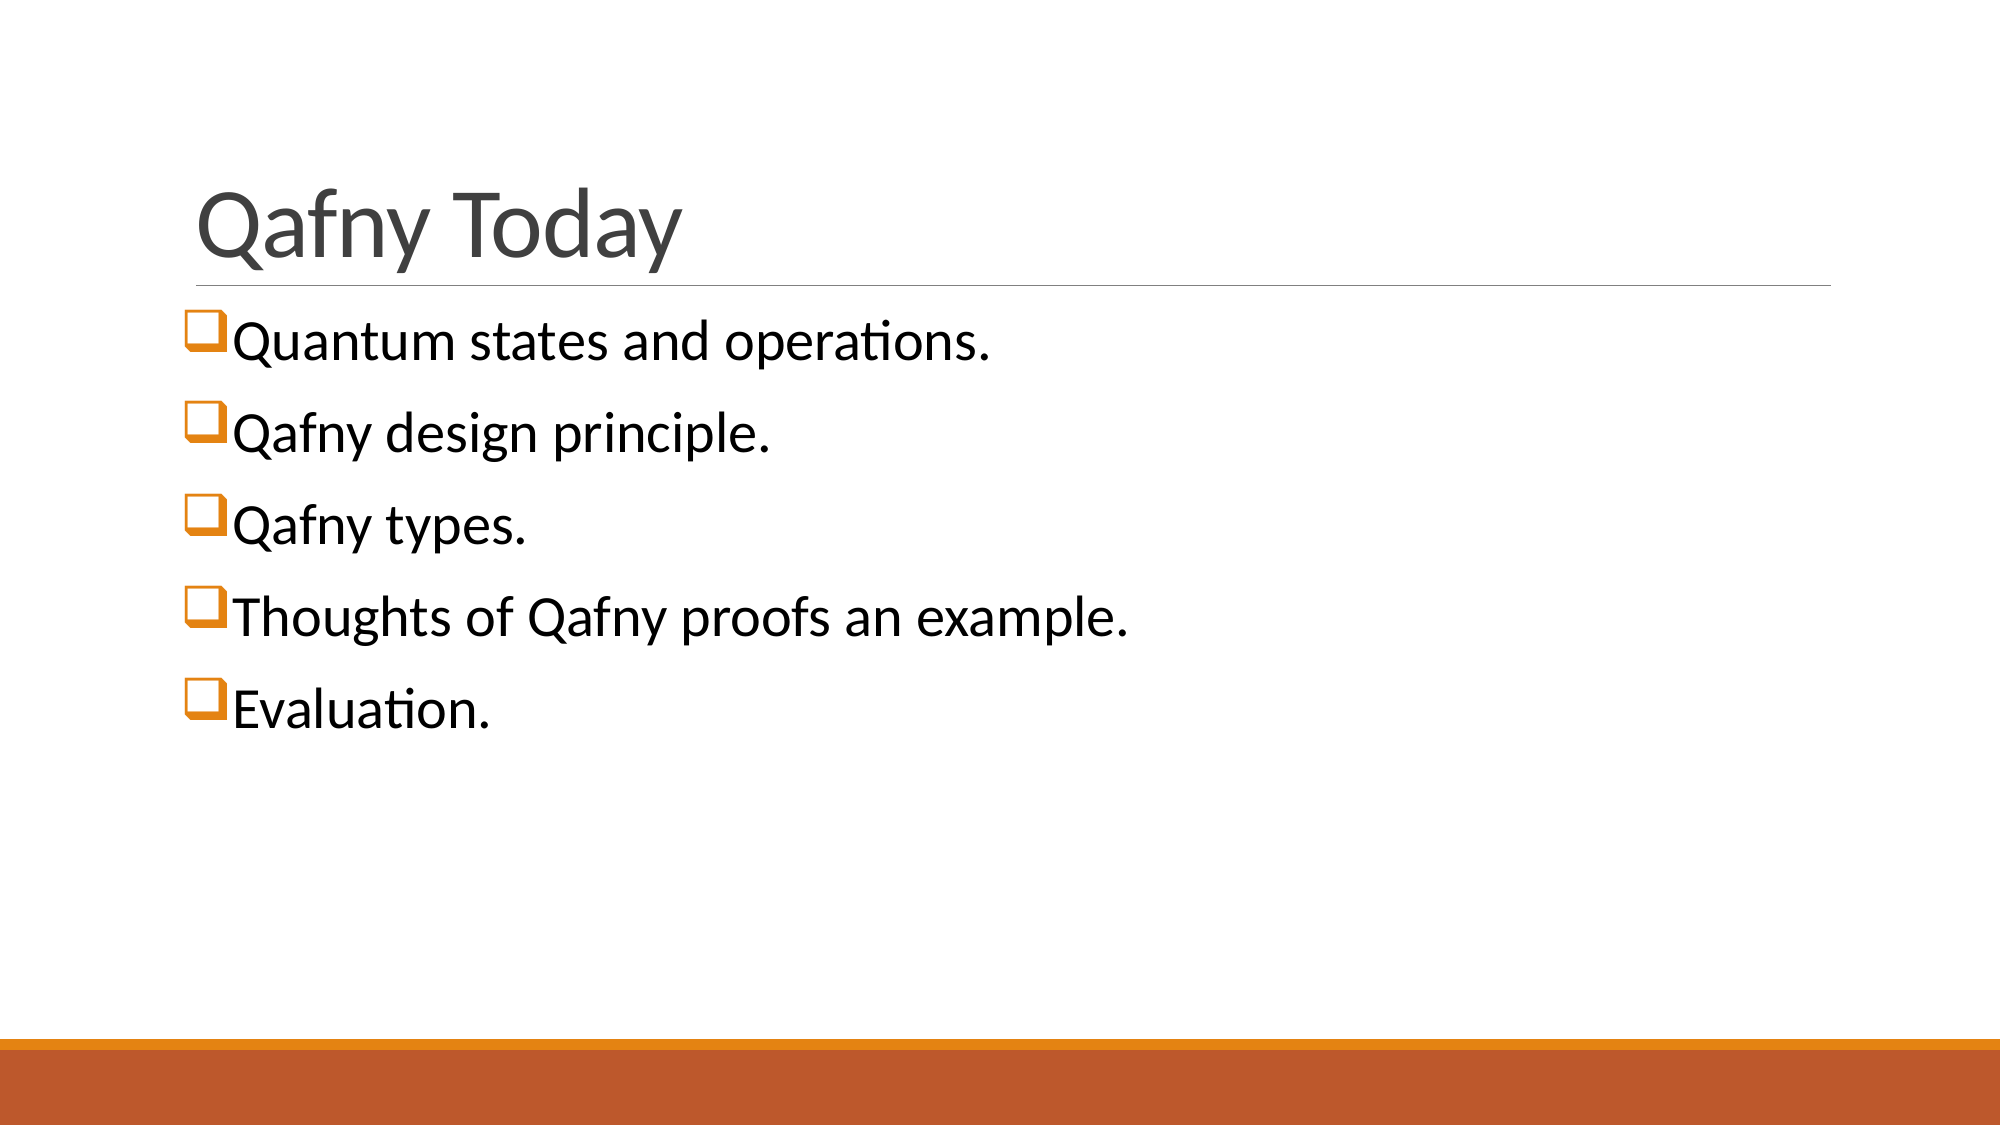

# Qafny Today
Quantum states and operations.
Qafny design principle.
Qafny types.
Thoughts of Qafny proofs an example.
Evaluation.